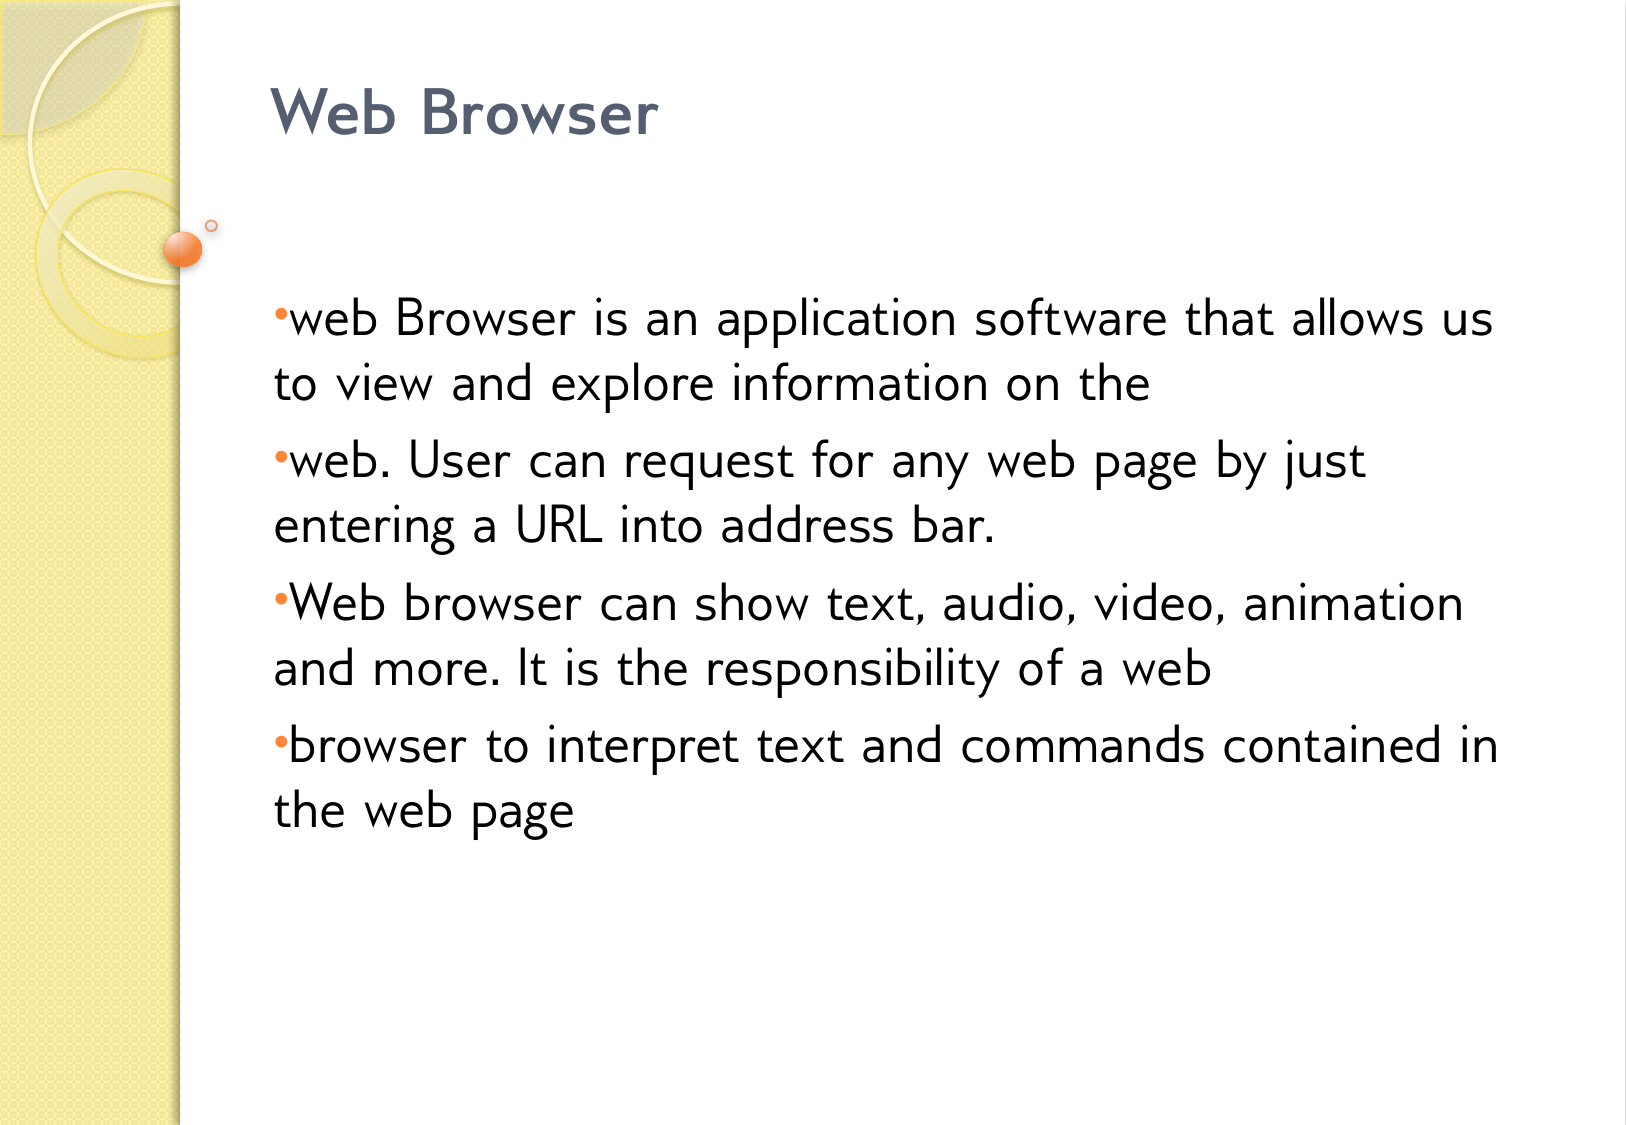

# Web Browser
web Browser is an application software that allows us to view and explore information on the
web. User can request for any web page by just entering a URL into address bar.
Web browser can show text, audio, video, animation and more. It is the responsibility of a web
browser to interpret text and commands contained in the web page